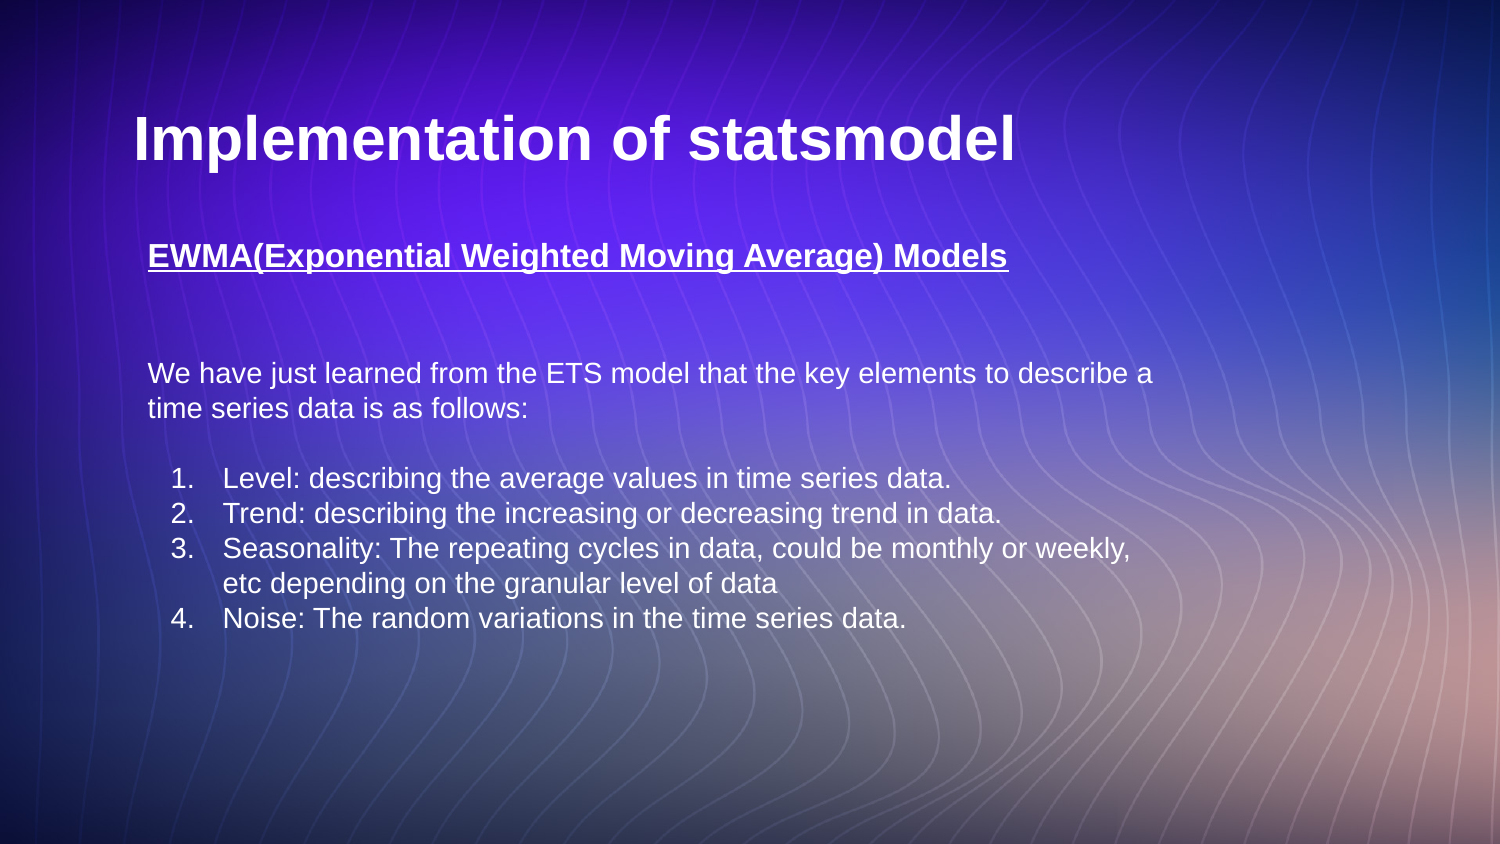

# Implementation of statsmodel
EWMA(Exponential Weighted Moving Average) Models

We have just learned from the ETS model that the key elements to describe a time series data is as follows:

Level: describing the average values in time series data.
Trend: describing the increasing or decreasing trend in data.
Seasonality: The repeating cycles in data, could be monthly or weekly, etc depending on the granular level of data
Noise: The random variations in the time series data.